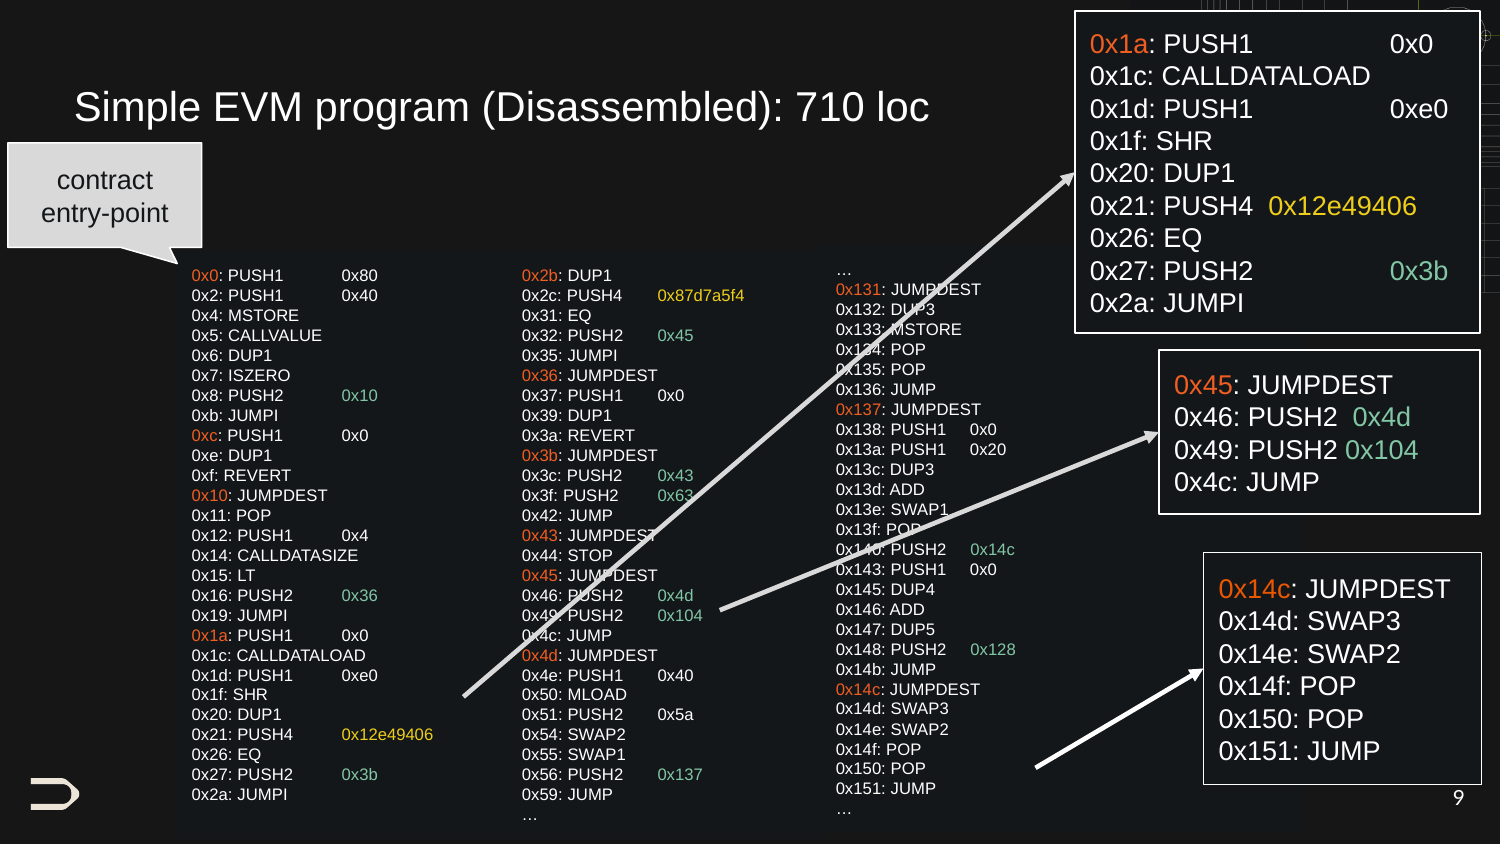

0x1a: PUSH1 	0x0
0x1c: CALLDATALOAD
0x1d: PUSH1 	0xe0
0x1f: SHR
0x20: DUP1
0x21: PUSH4  0x12e49406
0x26: EQ
0x27: PUSH2 	0x3b
0x2a: JUMPI
# Simple EVM program (Disassembled): 710 loc

contract entry-point
  …
  0x131: JUMPDEST
  0x132: DUP3
  0x133: MSTORE
  0x134: POP
  0x135: POP
  0x136: JUMP
  0x137: JUMPDEST
  0x138: PUSH1     0x0
  0x13a: PUSH1     0x20
  0x13c: DUP3
  0x13d: ADD
  0x13e: SWAP1
  0x13f: POP
  0x140: PUSH2     0x14c
  0x143: PUSH1     0x0
  0x145: DUP4
  0x146: ADD
  0x147: DUP5
  0x148: PUSH2     0x128
  0x14b: JUMP
  0x14c: JUMPDEST
  0x14d: SWAP3
  0x14e: SWAP2
  0x14f: POP
  0x150: POP
  0x151: JUMP
  …
0x0: PUSH1 	0x80
0x2: PUSH1 	0x40
0x4: MSTORE
0x5: CALLVALUE
0x6: DUP1
0x7: ISZERO
0x8: PUSH2 	0x10
0xb: JUMPI
0xc: PUSH1 	0x0
0xe: DUP1
0xf: REVERT
0x10: JUMPDEST
0x11: POP
0x12: PUSH1 	0x4
0x14: CALLDATASIZE
0x15: LT
0x16: PUSH2 	0x36
0x19: JUMPI
0x1a: PUSH1 	0x0
0x1c: CALLDATALOAD
0x1d: PUSH1 	0xe0
0x1f: SHR
0x20: DUP1
0x21: PUSH4 	0x12e49406
0x26: EQ
0x27: PUSH2 	0x3b
0x2a: JUMPI

   0x2b: DUP1
   0x2c: PUSH4 	0x87d7a5f4
   0x31: EQ
   0x32: PUSH2 	0x45
   0x35: JUMPI
   0x36: JUMPDEST
   0x37: PUSH1 	0x0
   0x39: DUP1
   0x3a: REVERT
   0x3b: JUMPDEST
   0x3c: PUSH2 	0x43
   0x3f: PUSH2 	0x63
   0x42: JUMP
   0x43: JUMPDEST
   0x44: STOP
   0x45: JUMPDEST
   0x46: PUSH2 	0x4d
   0x49: PUSH2 	0x104
   0x4c: JUMP
   0x4d: JUMPDEST
   0x4e: PUSH1 	0x40
   0x50: MLOAD
   0x51: PUSH2 	0x5a
   0x54: SWAP2
   0x55: SWAP1
   0x56: PUSH2 	0x137
   0x59: JUMP
   …
0x45: JUMPDEST
0x46: PUSH2  0x4d
0x49: PUSH2 0x104
0x4c: JUMP
0x14c: JUMPDEST
0x14d: SWAP3
0x14e: SWAP2
0x14f: POP
0x150: POP
0x151: JUMP
9